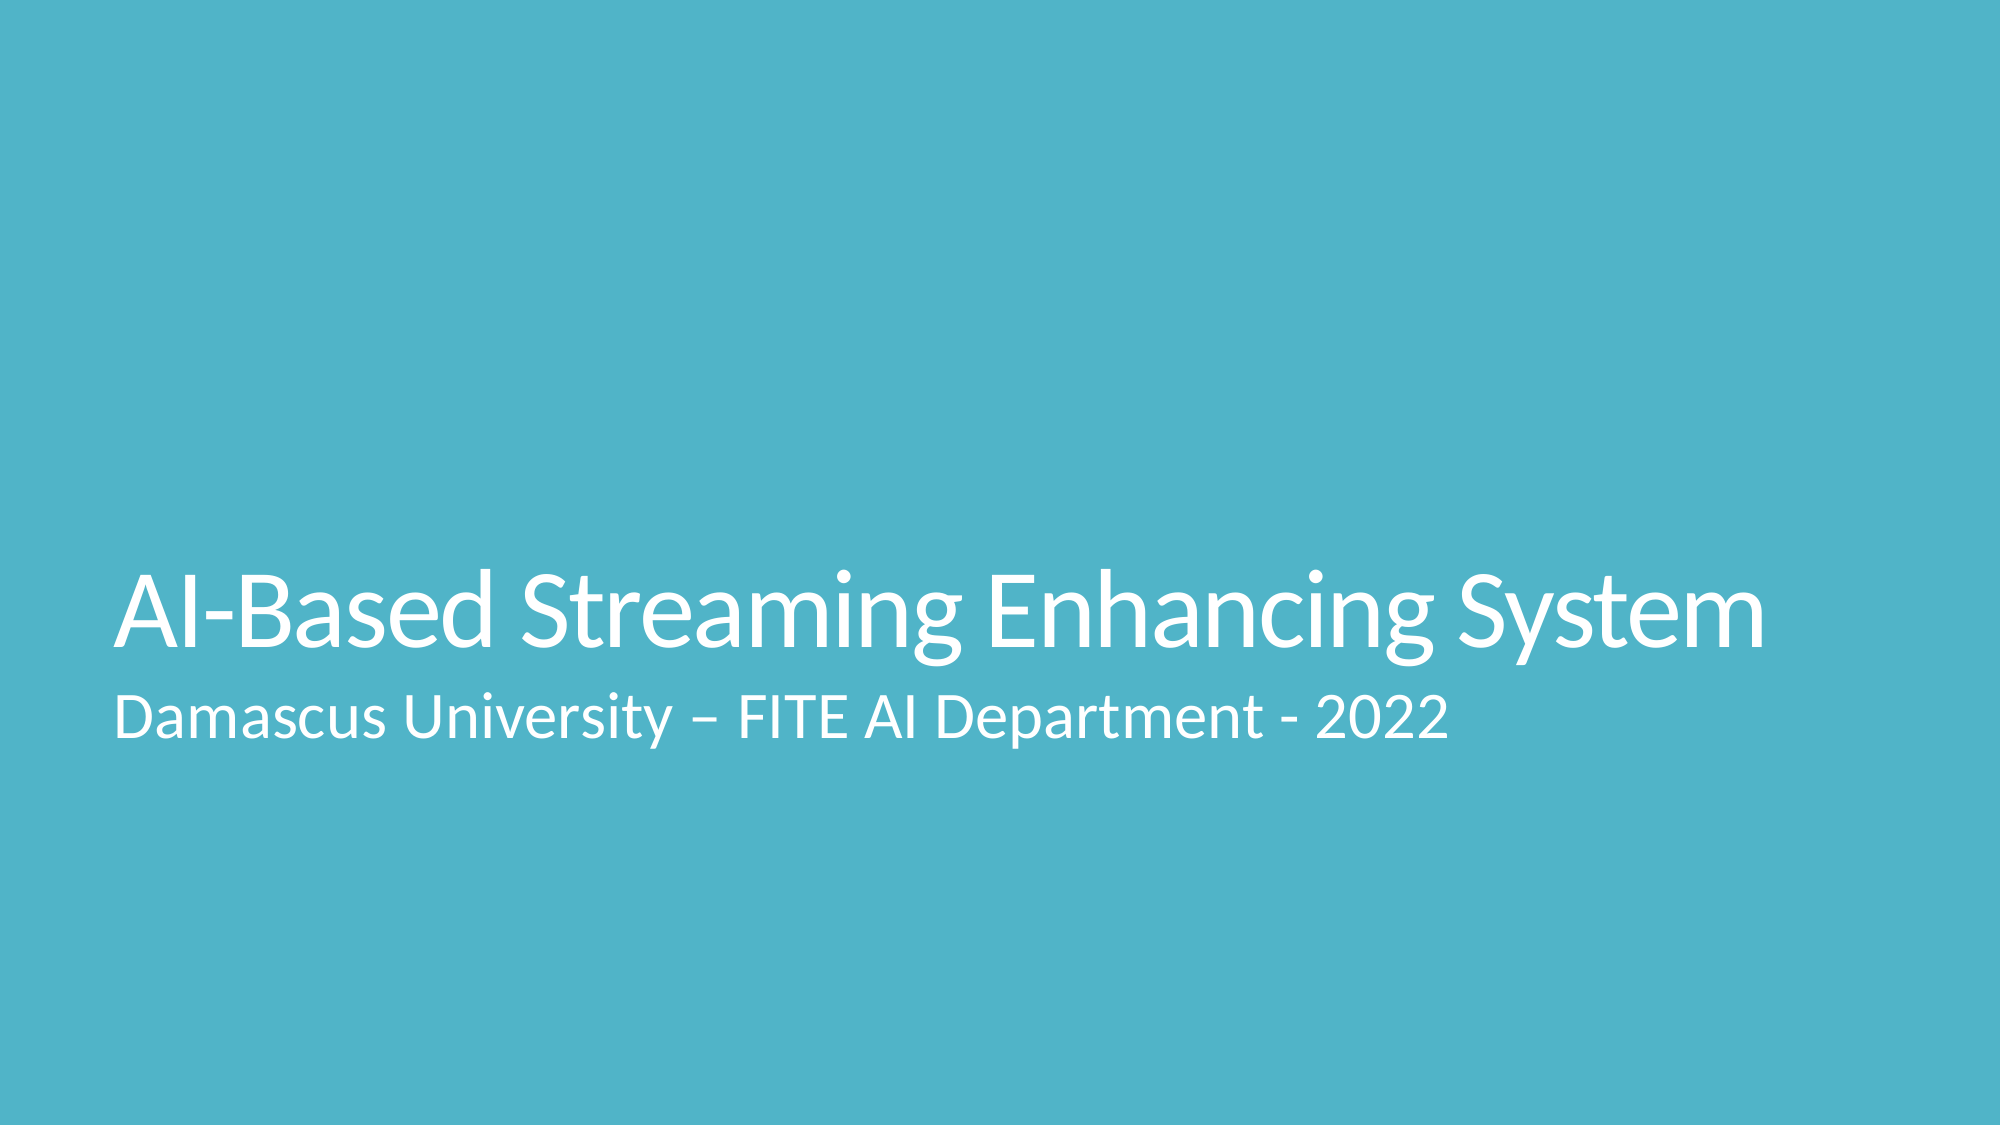

# AI-Based Streaming Enhancing System
Damascus University – FITE AI Department - 2022